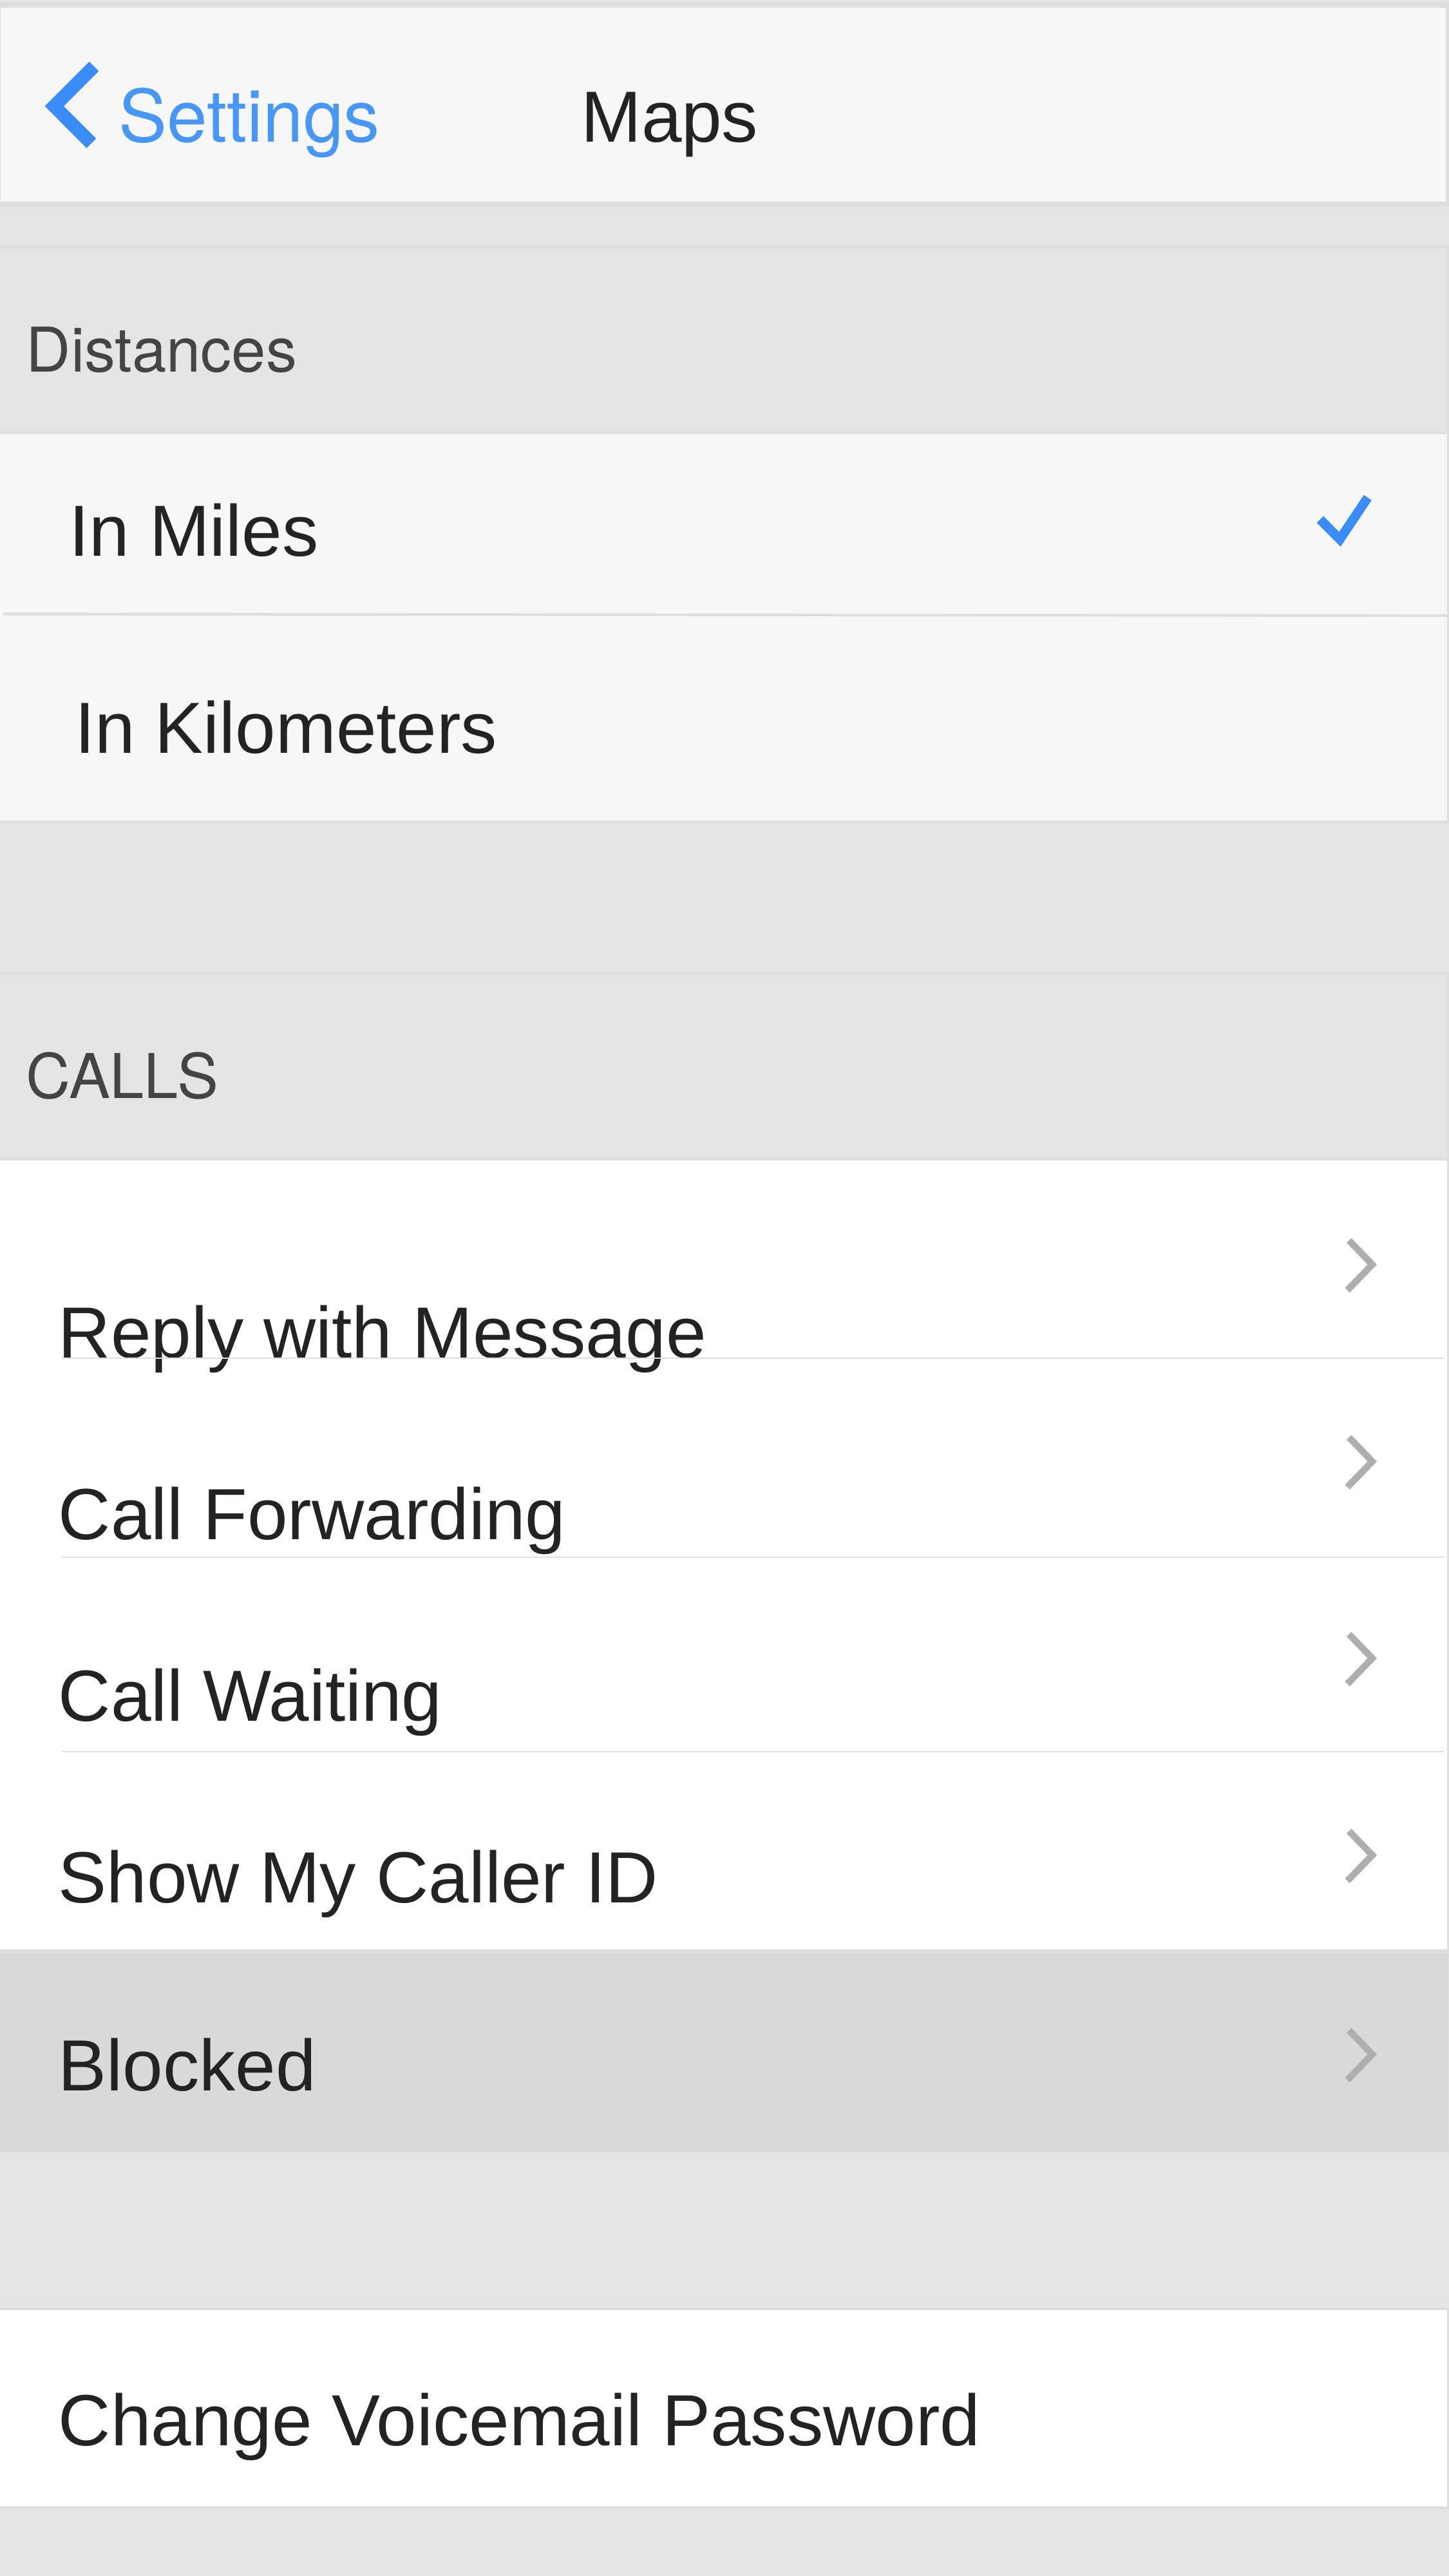

Settings          Maps

Distances
In Miles

In Kilometers
CALLS
   Reply with Message
   Call Forwarding
   Call Waiting
   Show My Caller ID

   Blocked

   Change Voicemail Password